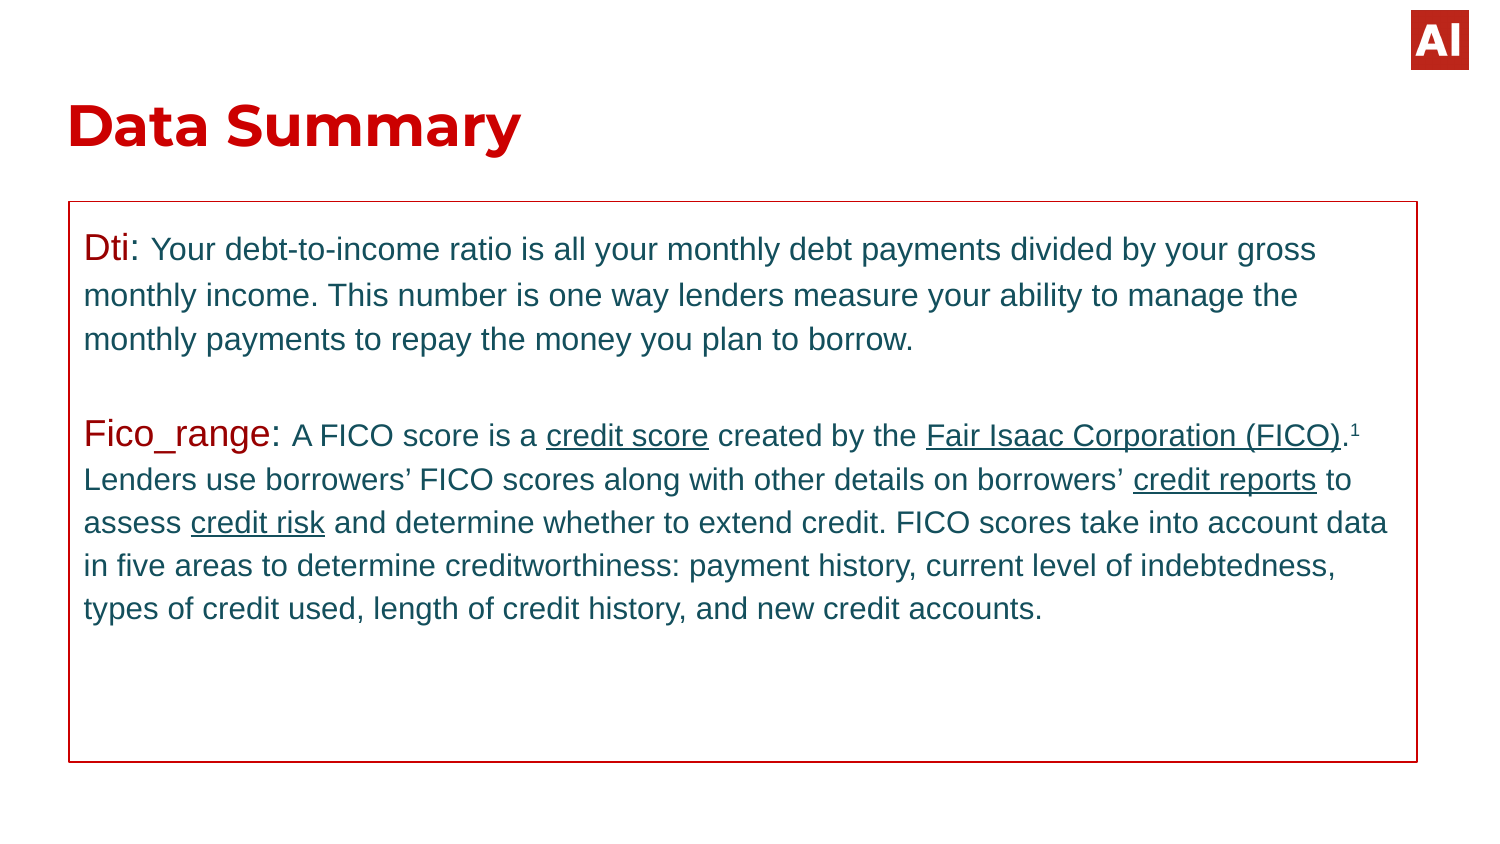

# Data Summary
Dti: Your debt-to-income ratio is all your monthly debt payments divided by your gross monthly income. This number is one way lenders measure your ability to manage the monthly payments to repay the money you plan to borrow.

Fico_range: A FICO score is a credit score created by the Fair Isaac Corporation (FICO).1﻿ Lenders use borrowers’ FICO scores along with other details on borrowers’ credit reports to assess credit risk and determine whether to extend credit. FICO scores take into account data in five areas to determine creditworthiness: payment history, current level of indebtedness, types of credit used, length of credit history, and new credit accounts.